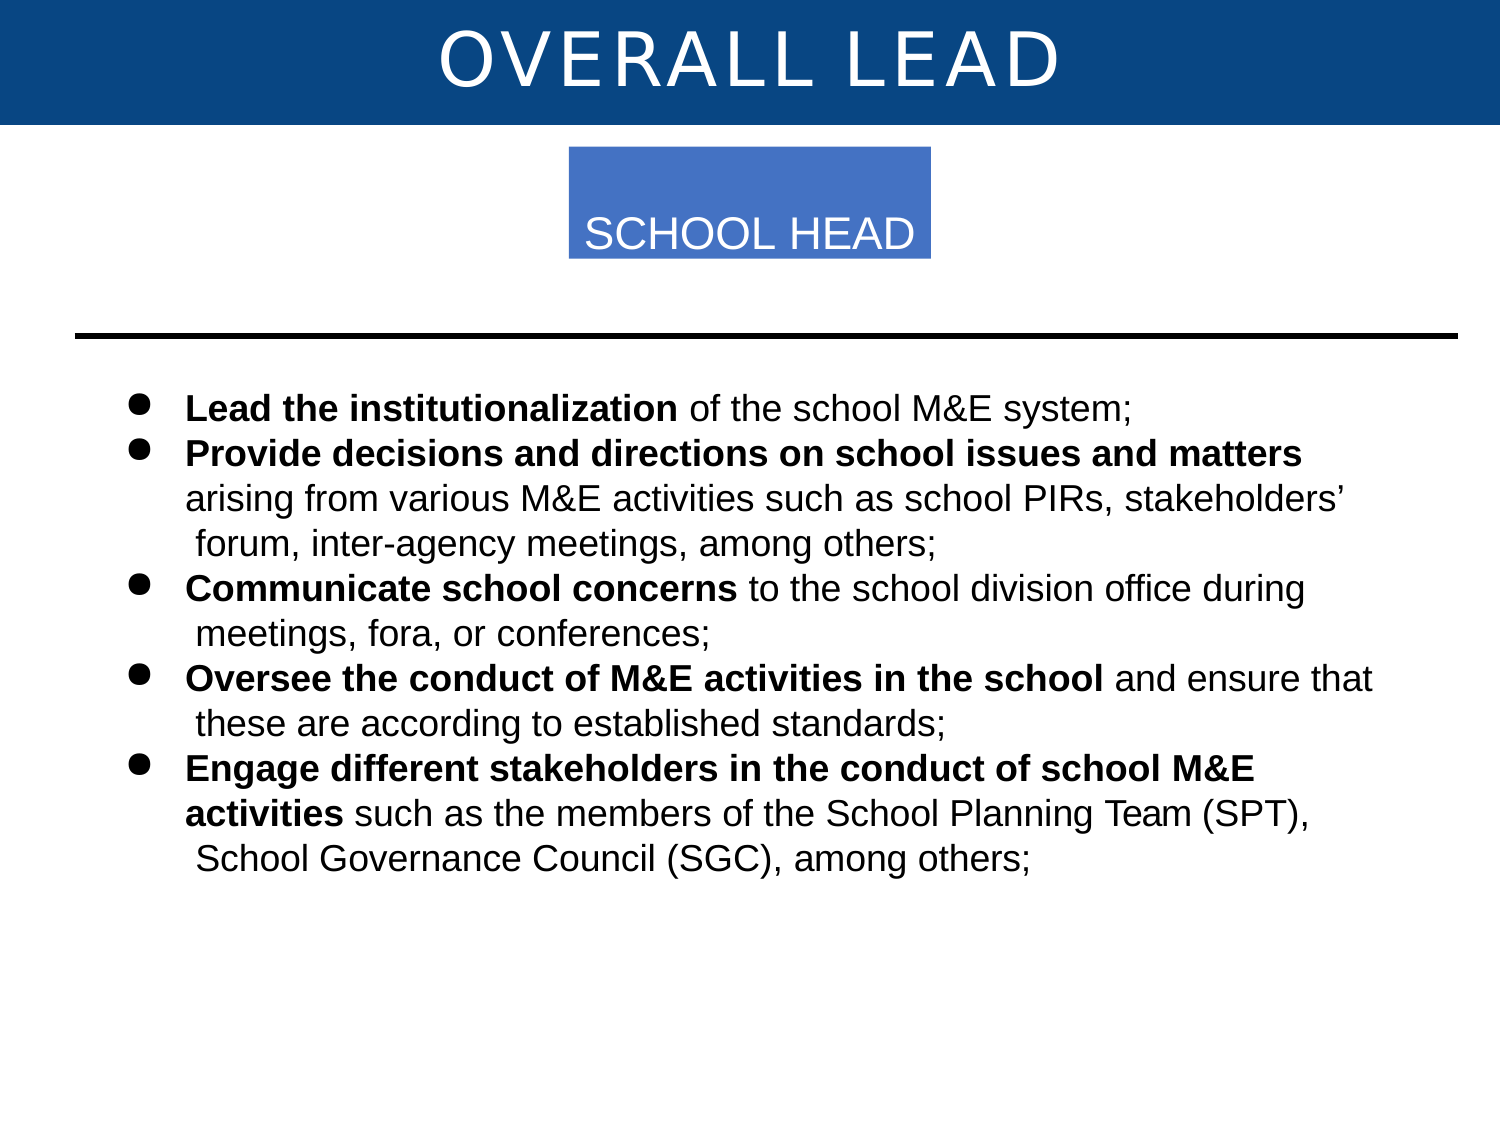

# OVERALL LEAD

SCHOOL HEAD

Lead the institutionalization of the school M&E system;
Provide decisions and directions on school issues and matters  arising from various M&E activities such as school PIRs, stakeholders’  forum, inter-agency meetings, among others;
Communicate school concerns to the school division office during  meetings, fora, or conferences;
Oversee the conduct of M&E activities in the school and ensure that  these are according to established standards;
Engage different stakeholders in the conduct of school M&E  activities such as the members of the School Planning Team (SPT),  School Governance Council (SGC), among others;